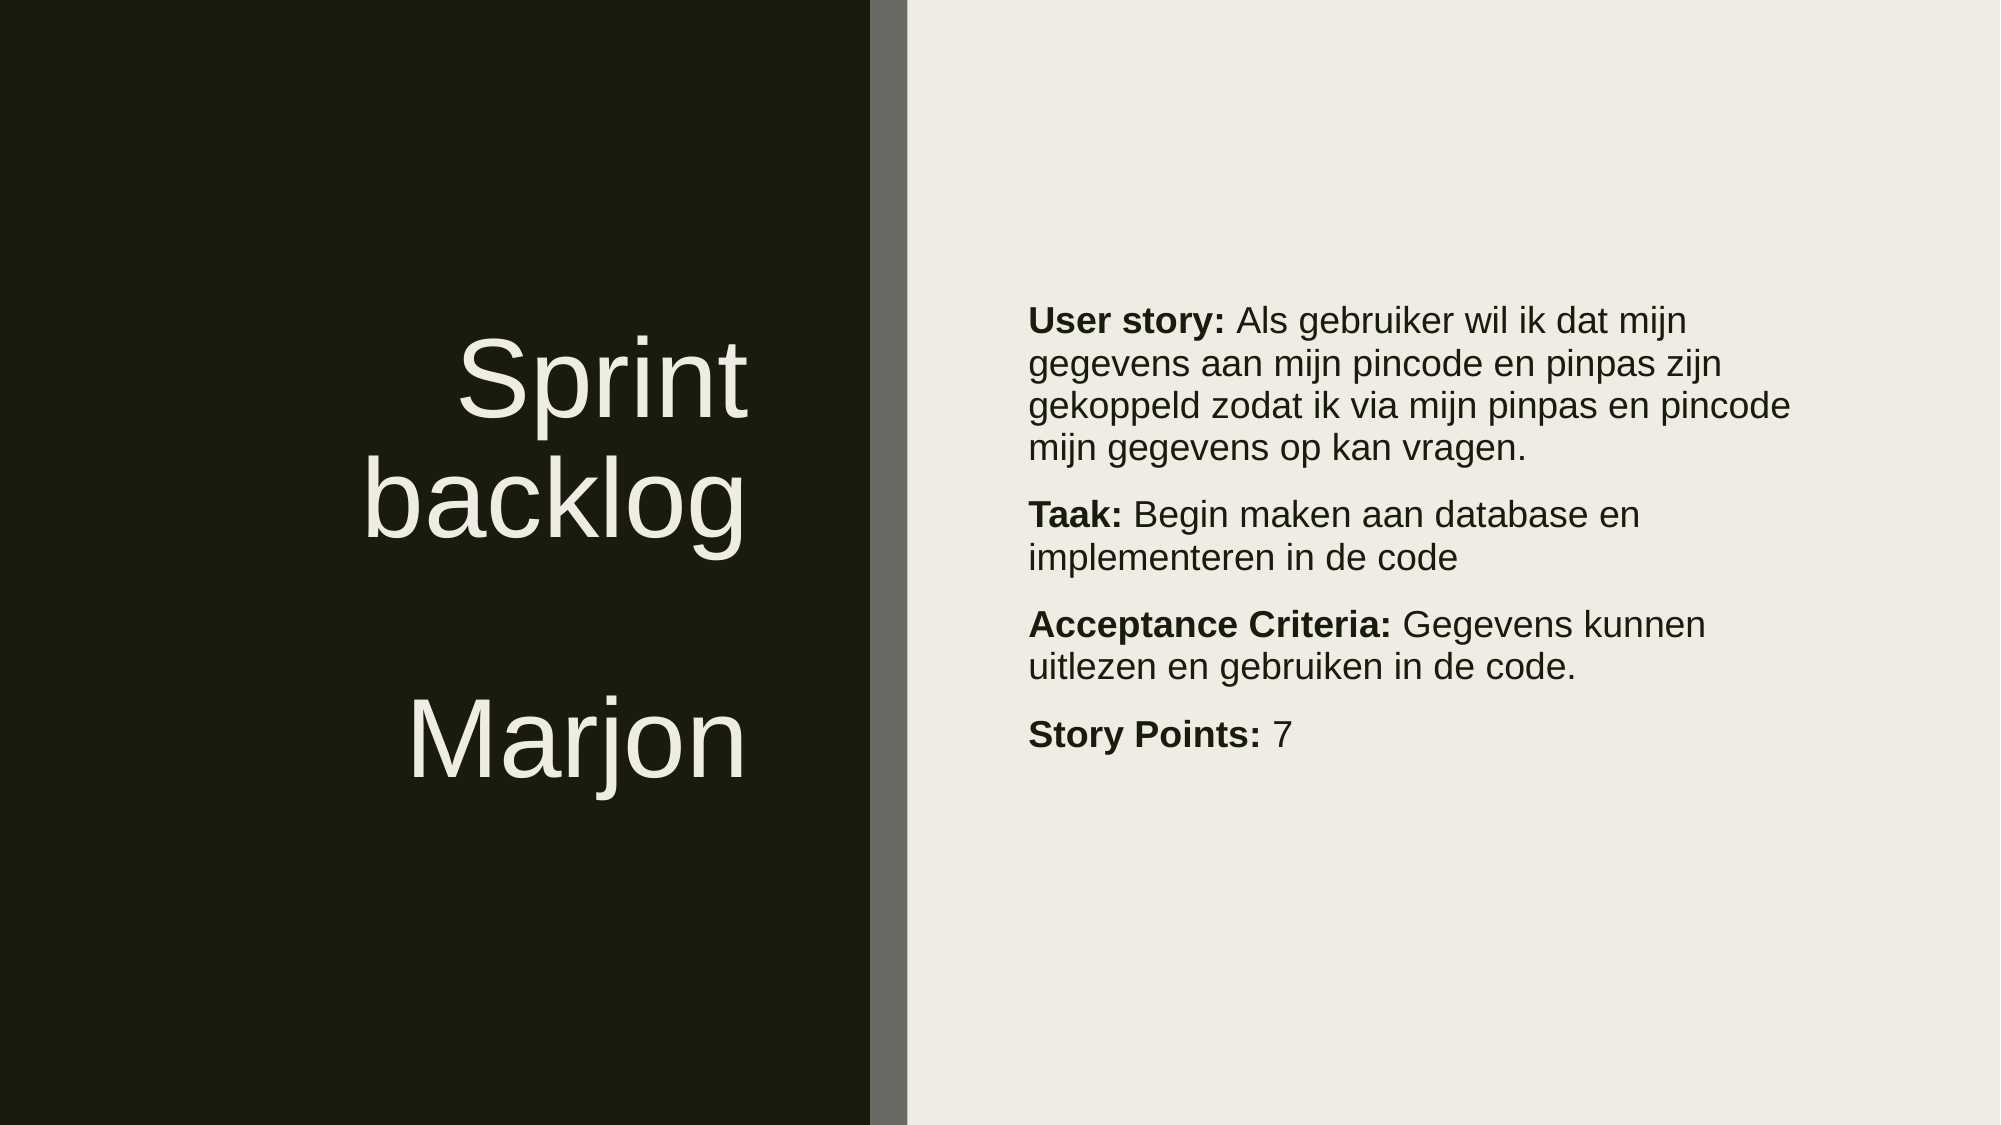

# Sprint backlog Marjon
User story: Als gebruiker wil ik dat mijn gegevens aan mijn pincode en pinpas zijn gekoppeld zodat ik via mijn pinpas en pincode mijn gegevens op kan vragen.
Taak: Begin maken aan database en implementeren in de code
Acceptance Criteria: Gegevens kunnen uitlezen en gebruiken in de code.
Story Points: 7